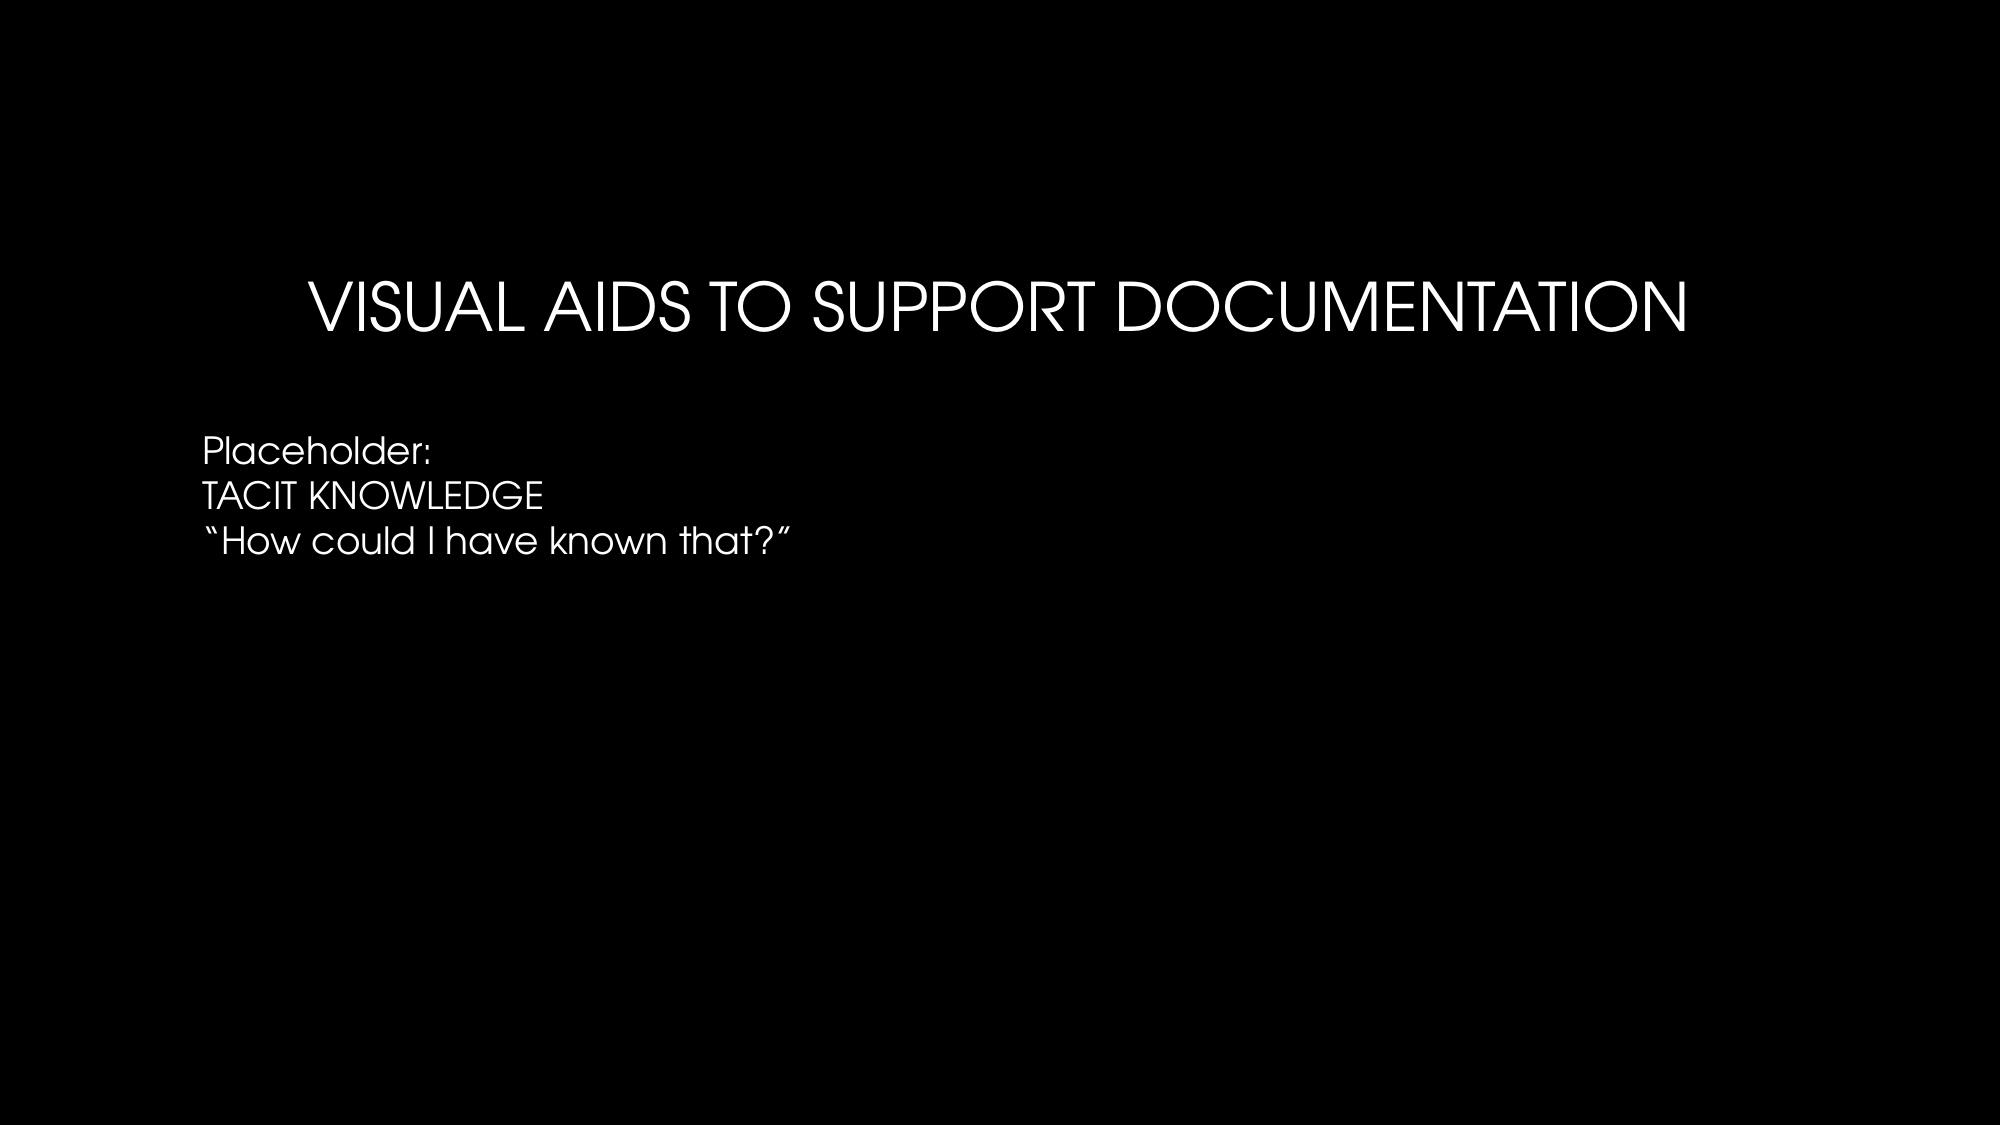

# Visual aids TO SUPPORT documentation
Placeholder:
TACIT KNOWLEDGE
“How could I have known that?”